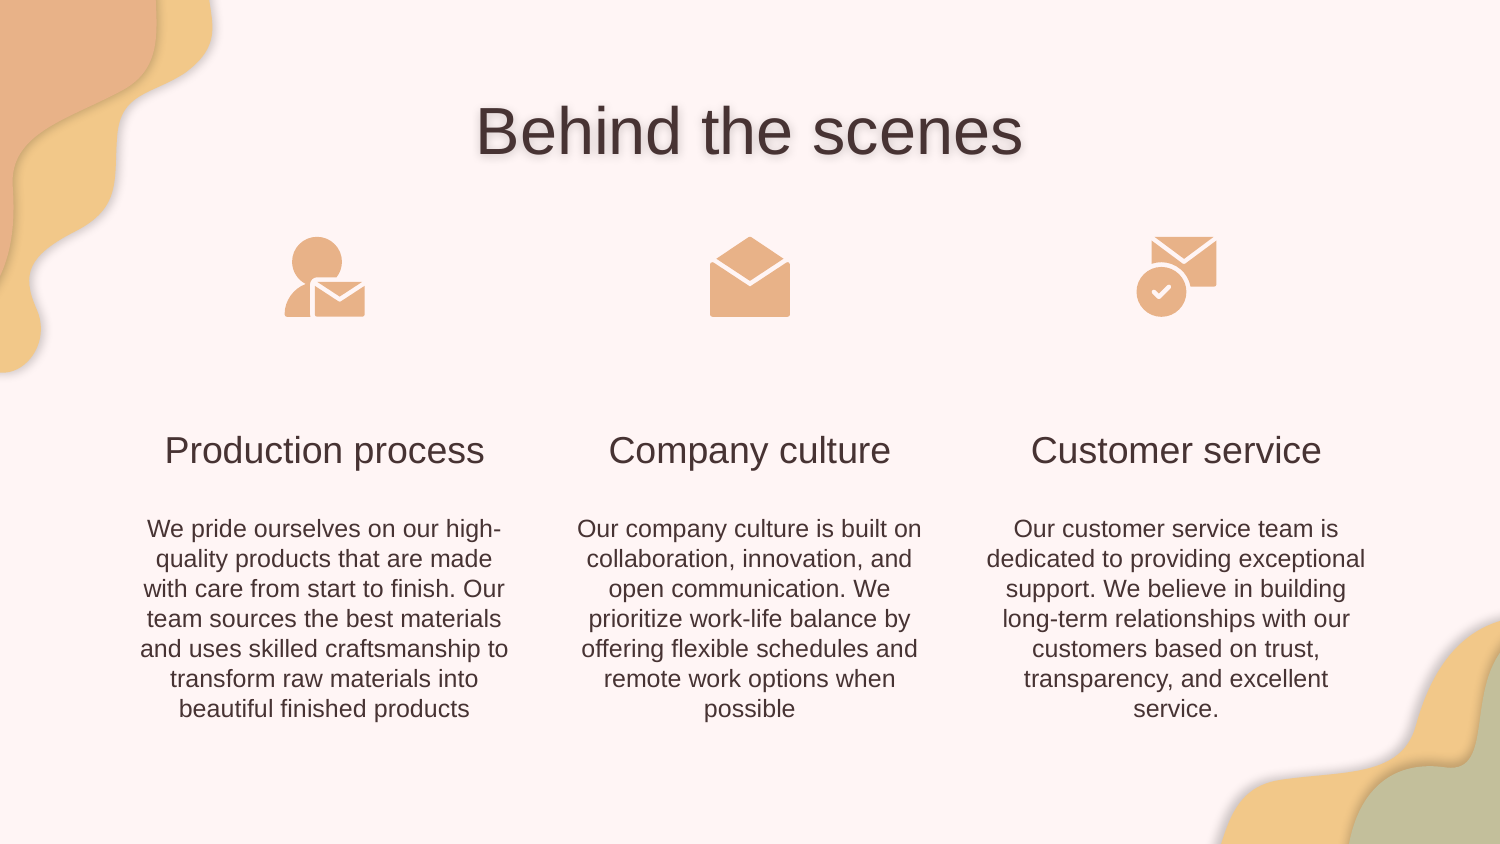

# Behind the scenes

Production process
Company culture
Customer service
We pride ourselves on our high-quality products that are made with care from start to finish. Our team sources the best materials and uses skilled craftsmanship to transform raw materials into beautiful finished products
Our company culture is built on collaboration, innovation, and open communication. We prioritize work-life balance by offering flexible schedules and remote work options when possible
Our customer service team is dedicated to providing exceptional support. We believe in building long-term relationships with our customers based on trust, transparency, and excellent service.